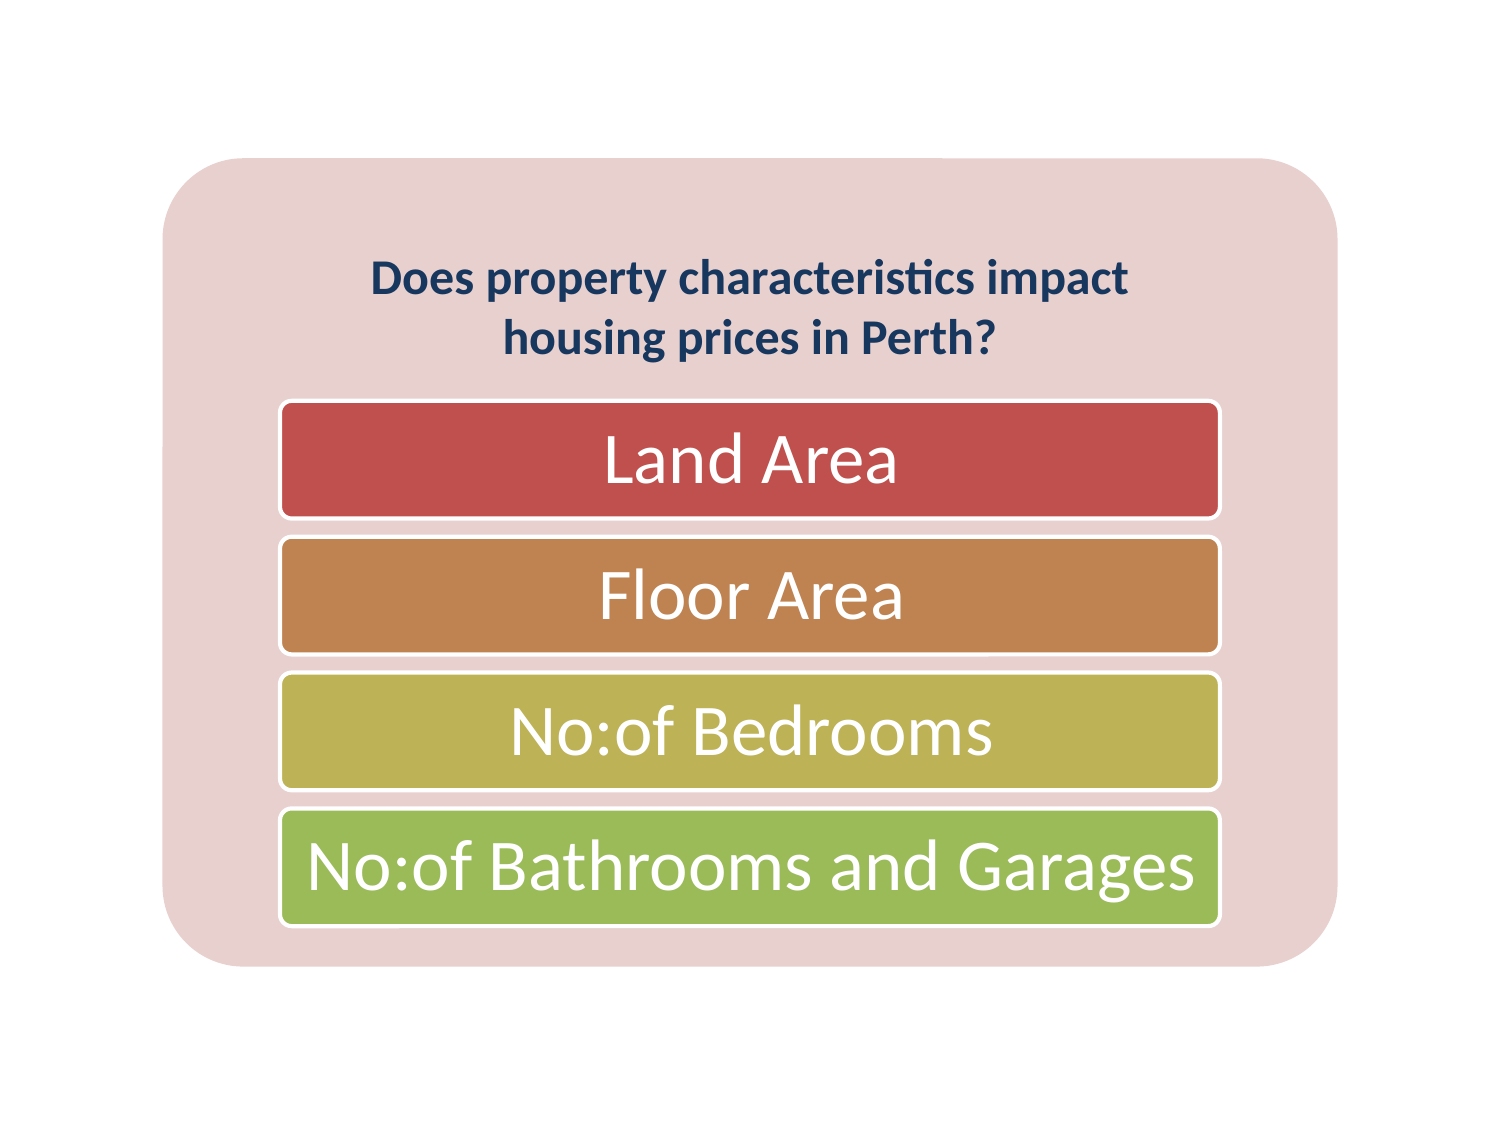

Land Area
Floor Area
No:of Bedrooms
No:of Bathrooms and Garages
Does property characteristics impact housing prices in Perth?